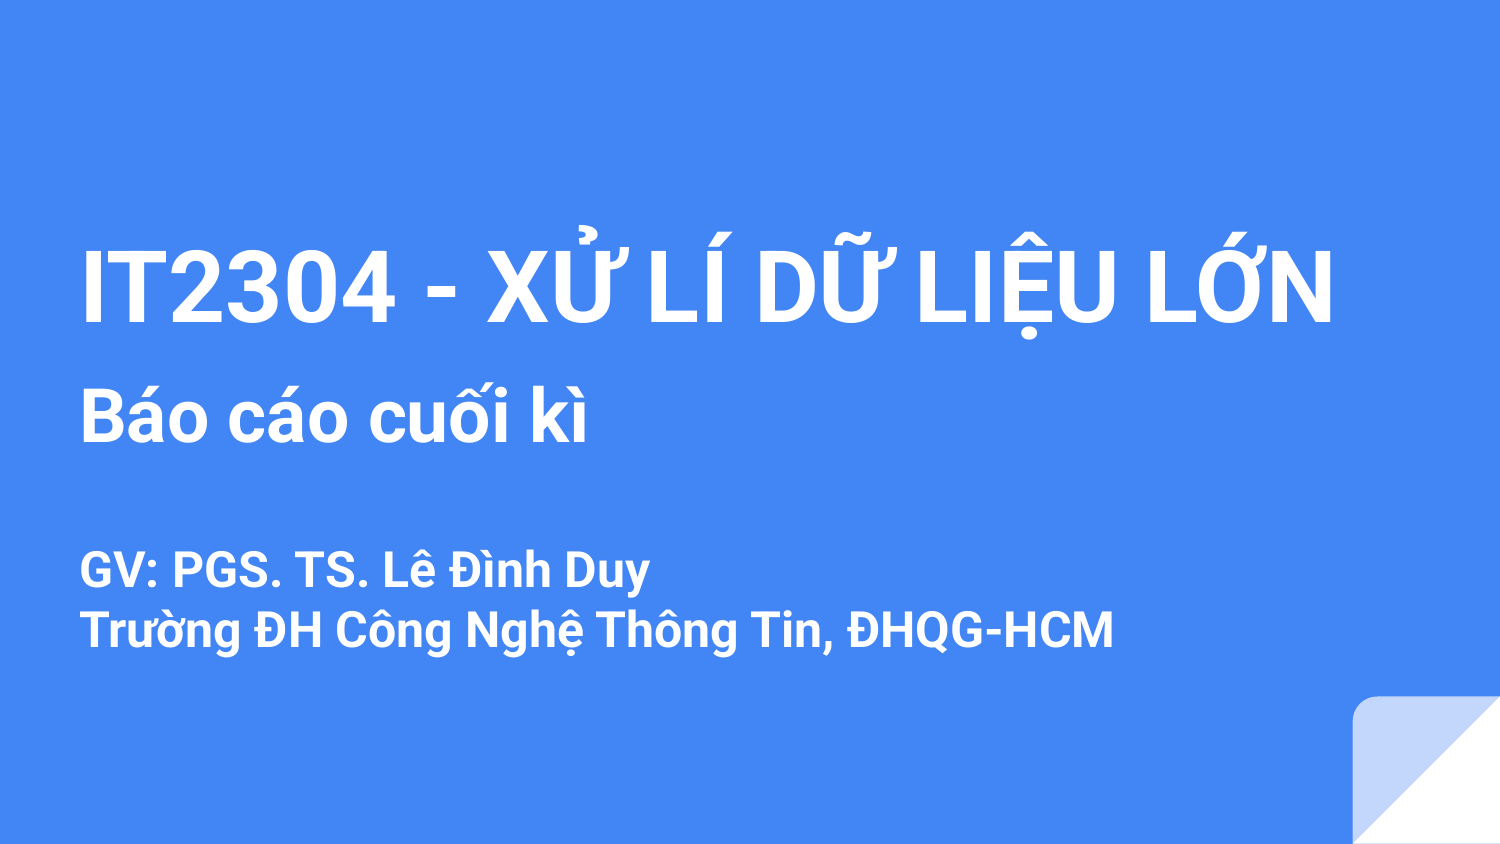

# IT2304 - XỬ LÍ DỮ LIỆU LỚN
Báo cáo cuối kì
GV: PGS. TS. Lê Đình Duy
Trường ĐH Công Nghệ Thông Tin, ĐHQG-HCM